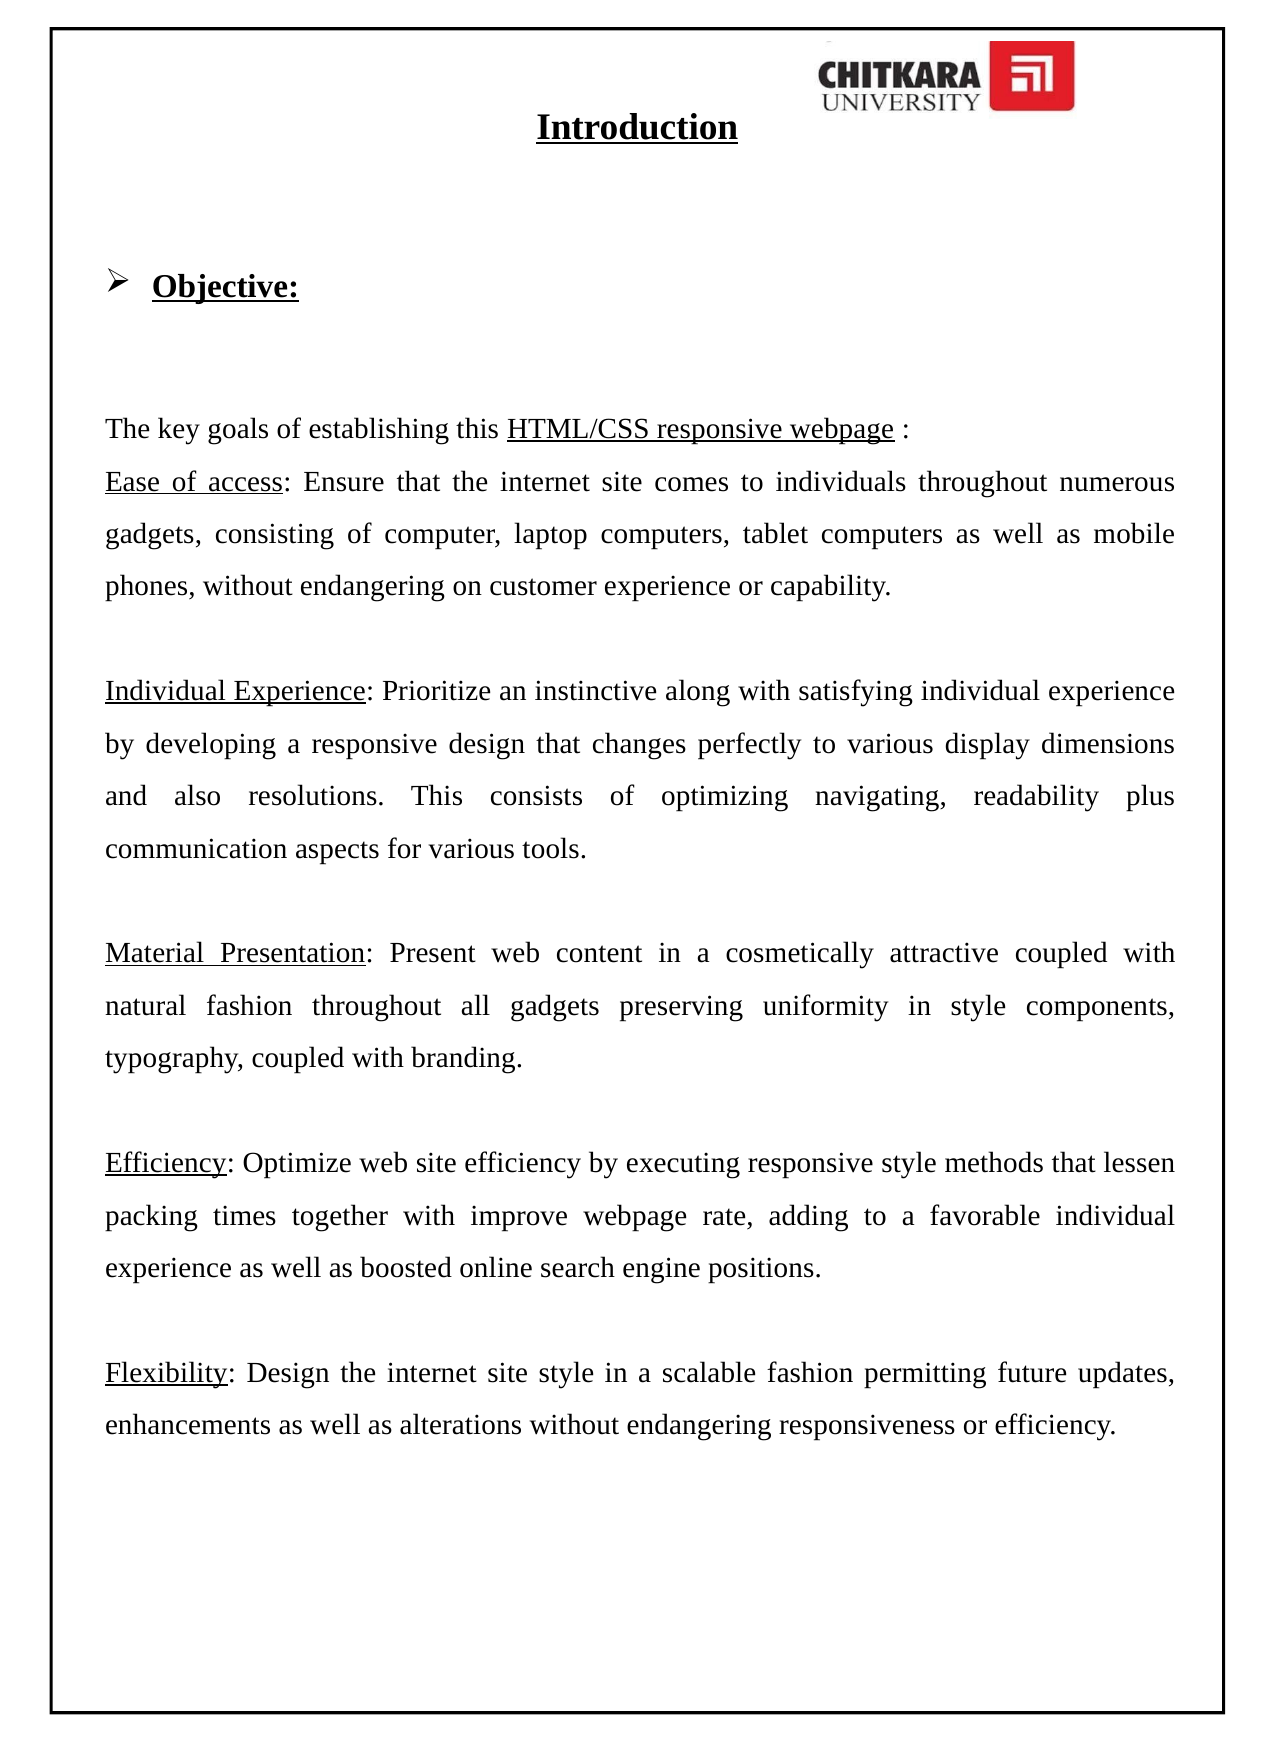

# Introduction
Objective:

The key goals of establishing this HTML/CSS responsive webpage :
Ease of access: Ensure that the internet site comes to individuals throughout numerous gadgets, consisting of computer, laptop computers, tablet computers as well as mobile phones, without endangering on customer experience or capability.

Individual Experience: Prioritize an instinctive along with satisfying individual experience by developing a responsive design that changes perfectly to various display dimensions and also resolutions. This consists of optimizing navigating, readability plus communication aspects for various tools.

Material Presentation: Present web content in a cosmetically attractive coupled with natural fashion throughout all gadgets preserving uniformity in style components, typography, coupled with branding.

Efficiency: Optimize web site efficiency by executing responsive style methods that lessen packing times together with improve webpage rate, adding to a favorable individual experience as well as boosted online search engine positions.

Flexibility: Design the internet site style in a scalable fashion permitting future updates, enhancements as well as alterations without endangering responsiveness or efficiency.